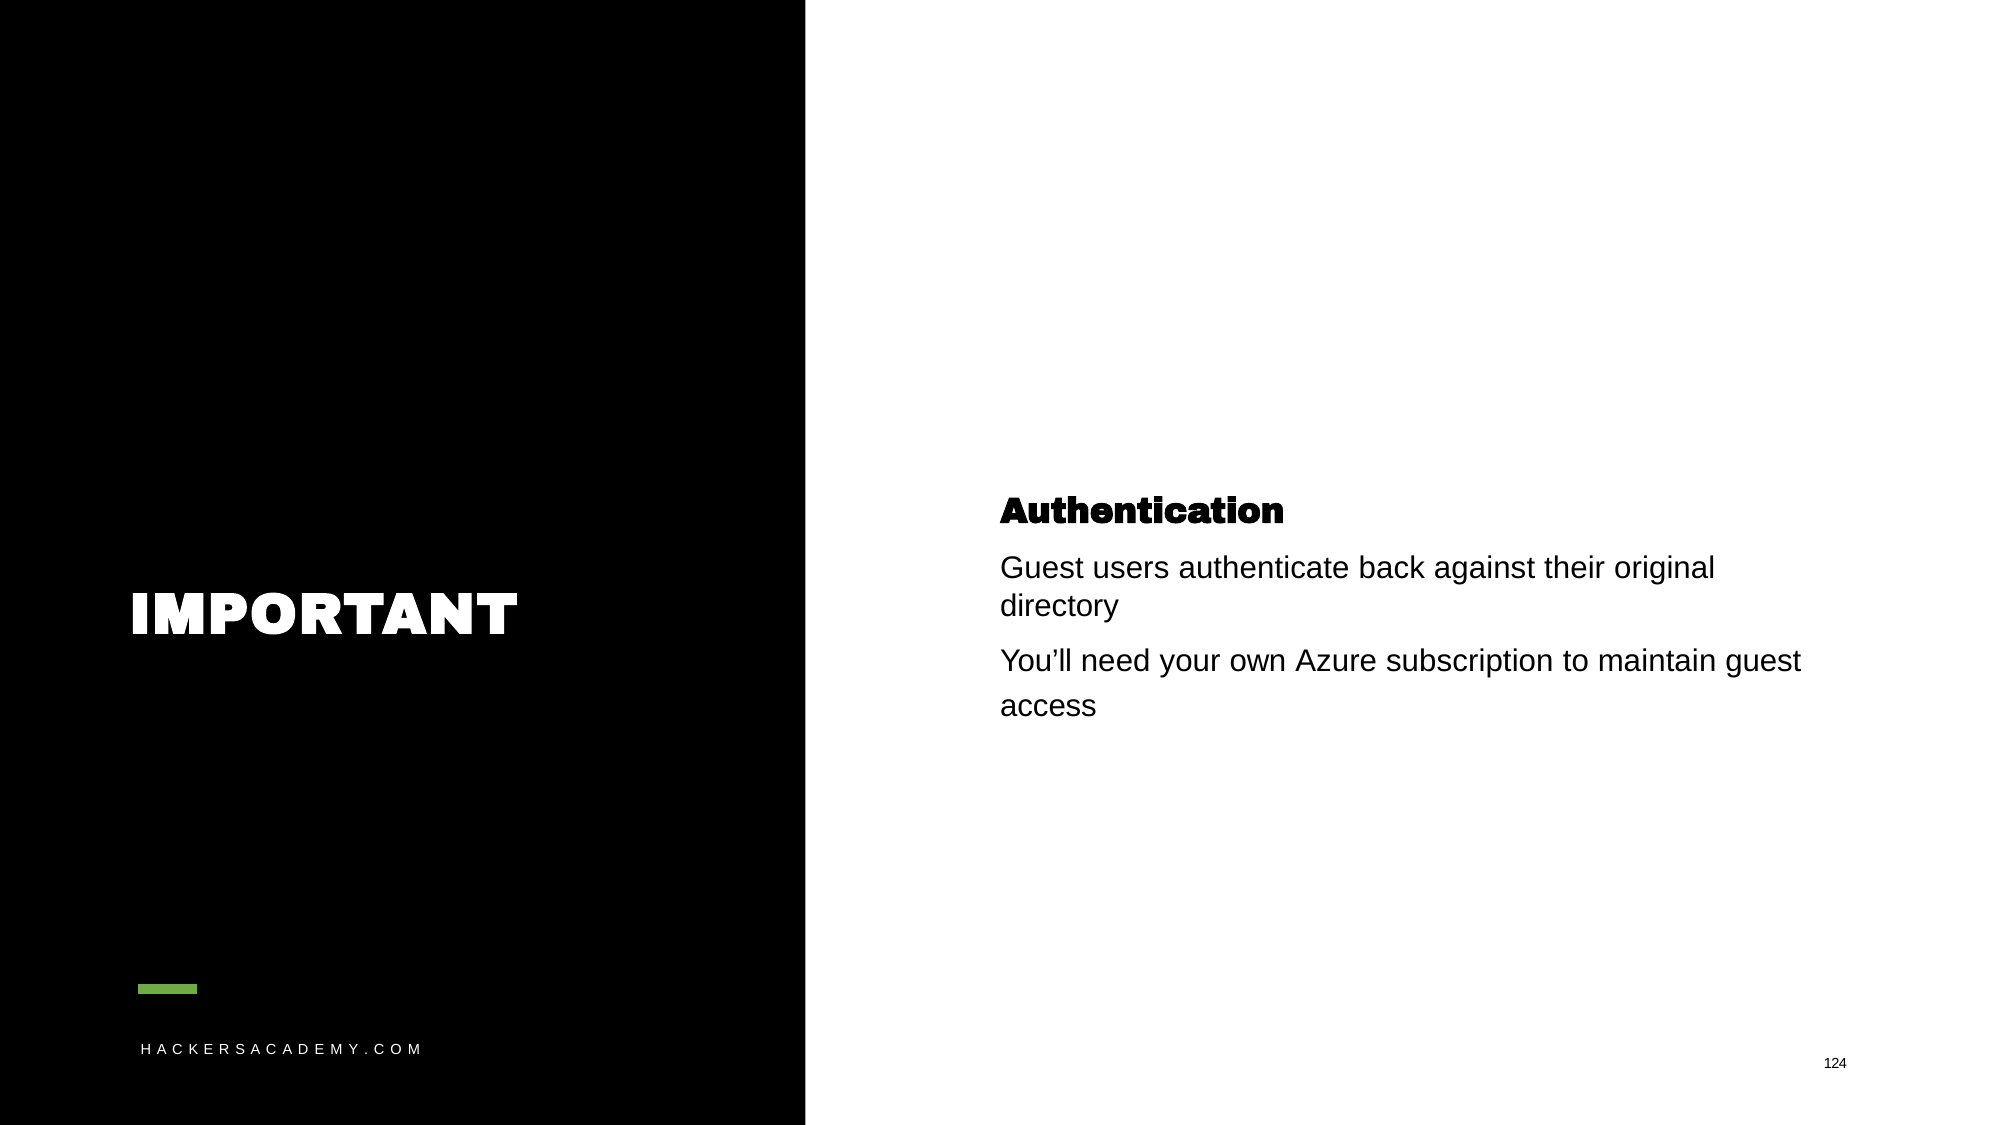

# Authentication
Guest users authenticate back against their original directory
You’ll need your own Azure subscription to maintain guest access
IMPORTANT
H A C K E R S A C A D E M Y . C O M
124